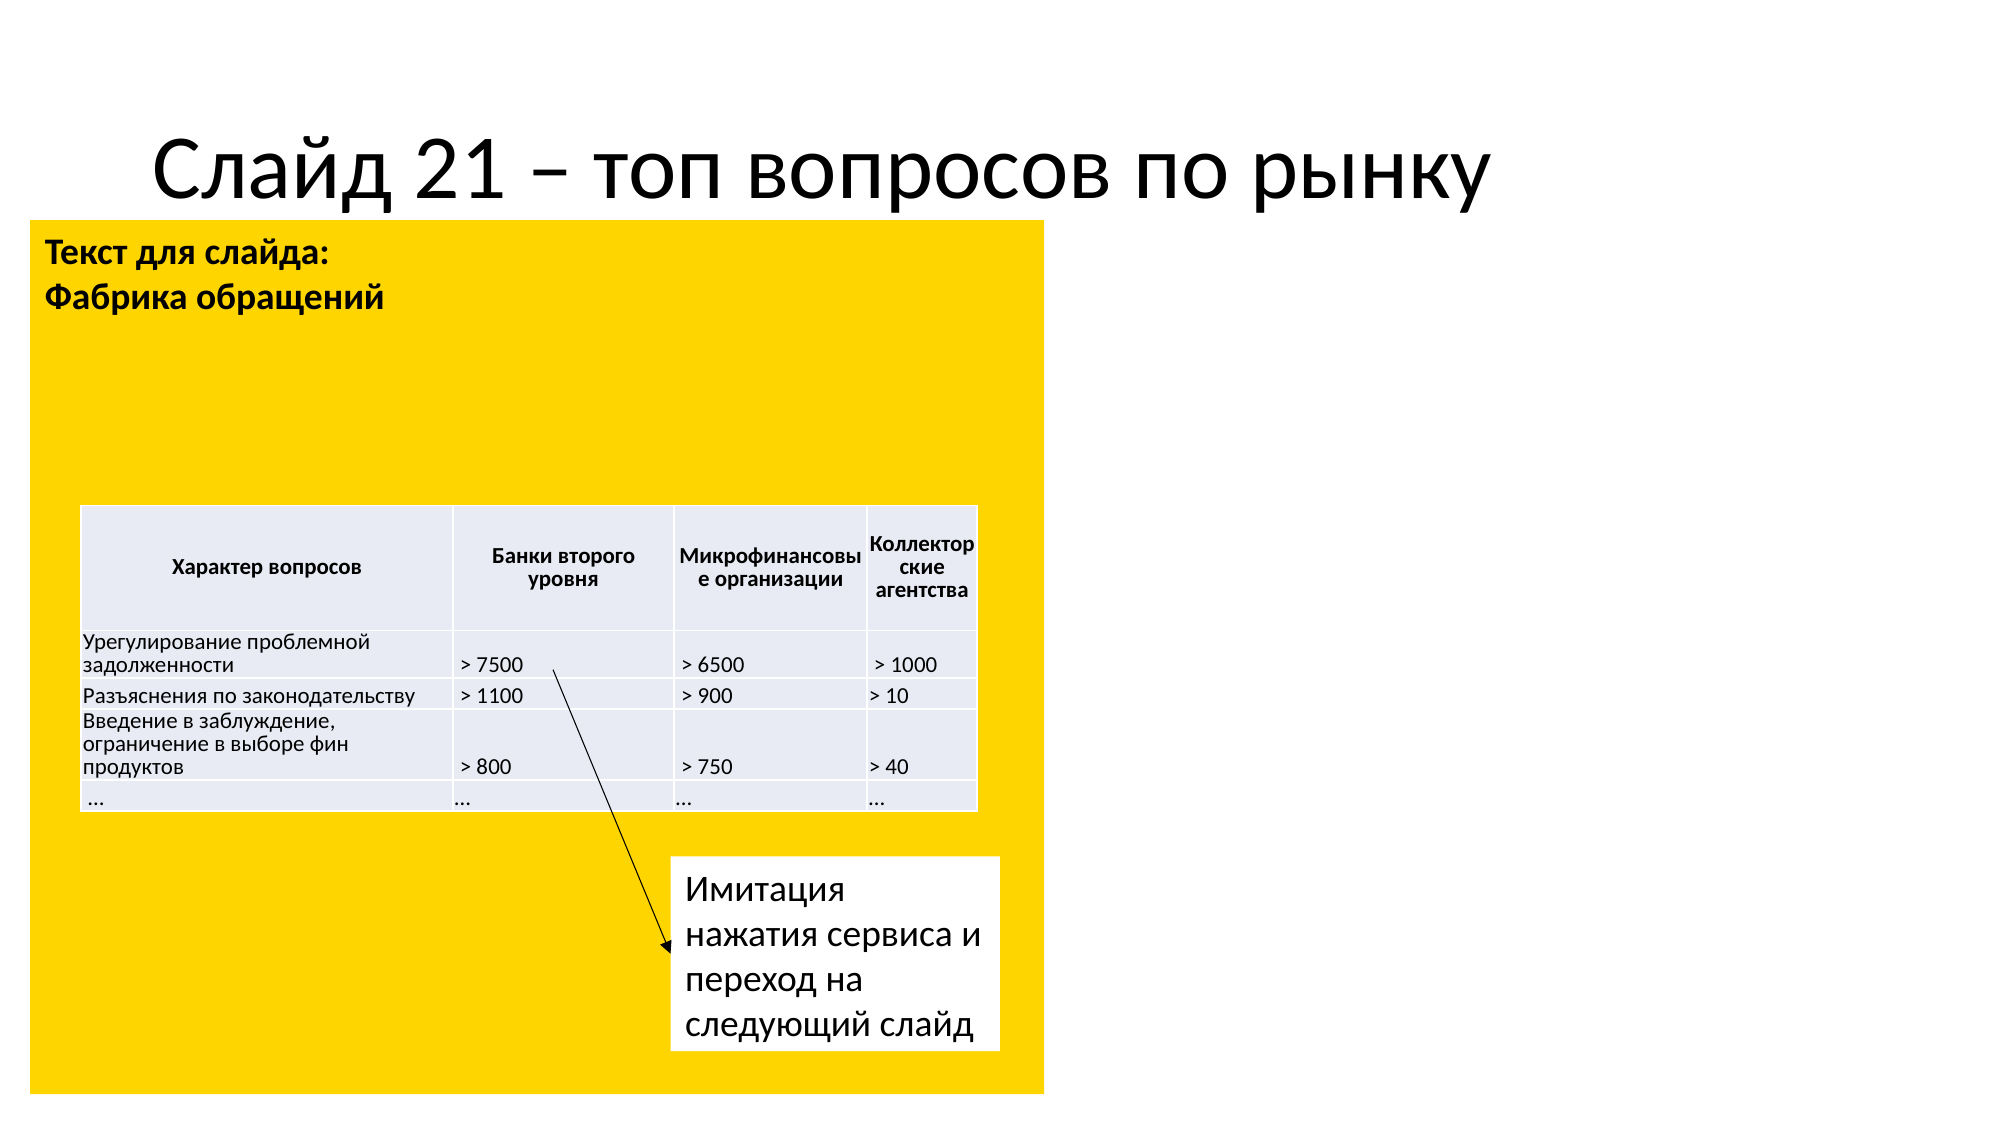

# Слайд 21 – топ вопросов по рынку
Текст для слайда:
Фабрика обращений

| Характер вопросов | Банки второго уровня | Микрофинансовые организации | Коллекторские агентства |
| --- | --- | --- | --- |
| Урегулирование проблемной задолженности | > 7500 | > 6500 | > 1000 |
| Разъяснения по законодательству | > 1100 | > 900 | > 10 |
| Введение в заблуждение, ограничение в выборе фин продуктов | > 800 | > 750 | > 40 |
| … | … | … | … |
Имитация нажатия сервиса и переход на следующий слайд